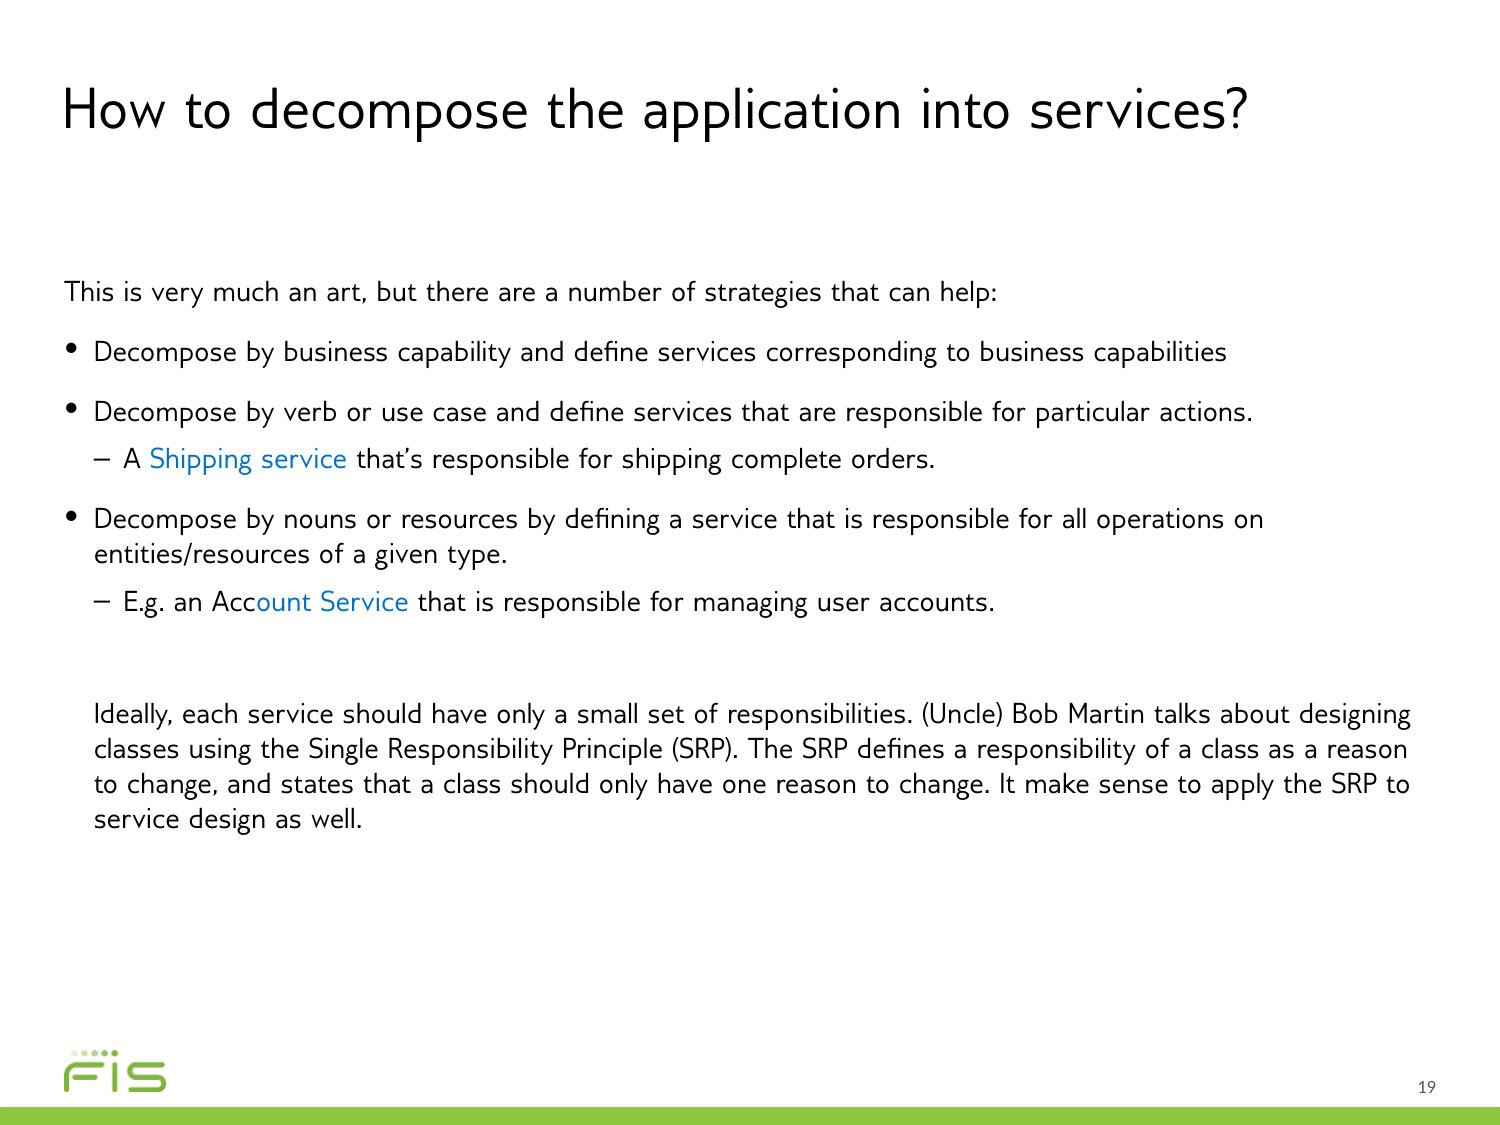

# How to decompose the application into services?
This is very much an art, but there are a number of strategies that can help:
Decompose by business capability and define services corresponding to business capabilities
Decompose by verb or use case and define services that are responsible for particular actions.
A Shipping service that’s responsible for shipping complete orders.
Decompose by nouns or resources by defining a service that is responsible for all operations on entities/resources of a given type.
E.g. an Account Service that is responsible for managing user accounts.

Ideally, each service should have only a small set of responsibilities. (Uncle) Bob Martin talks about designing classes using the Single Responsibility Principle (SRP). The SRP defines a responsibility of a class as a reason to change, and states that a class should only have one reason to change. It make sense to apply the SRP to service design as well.

19